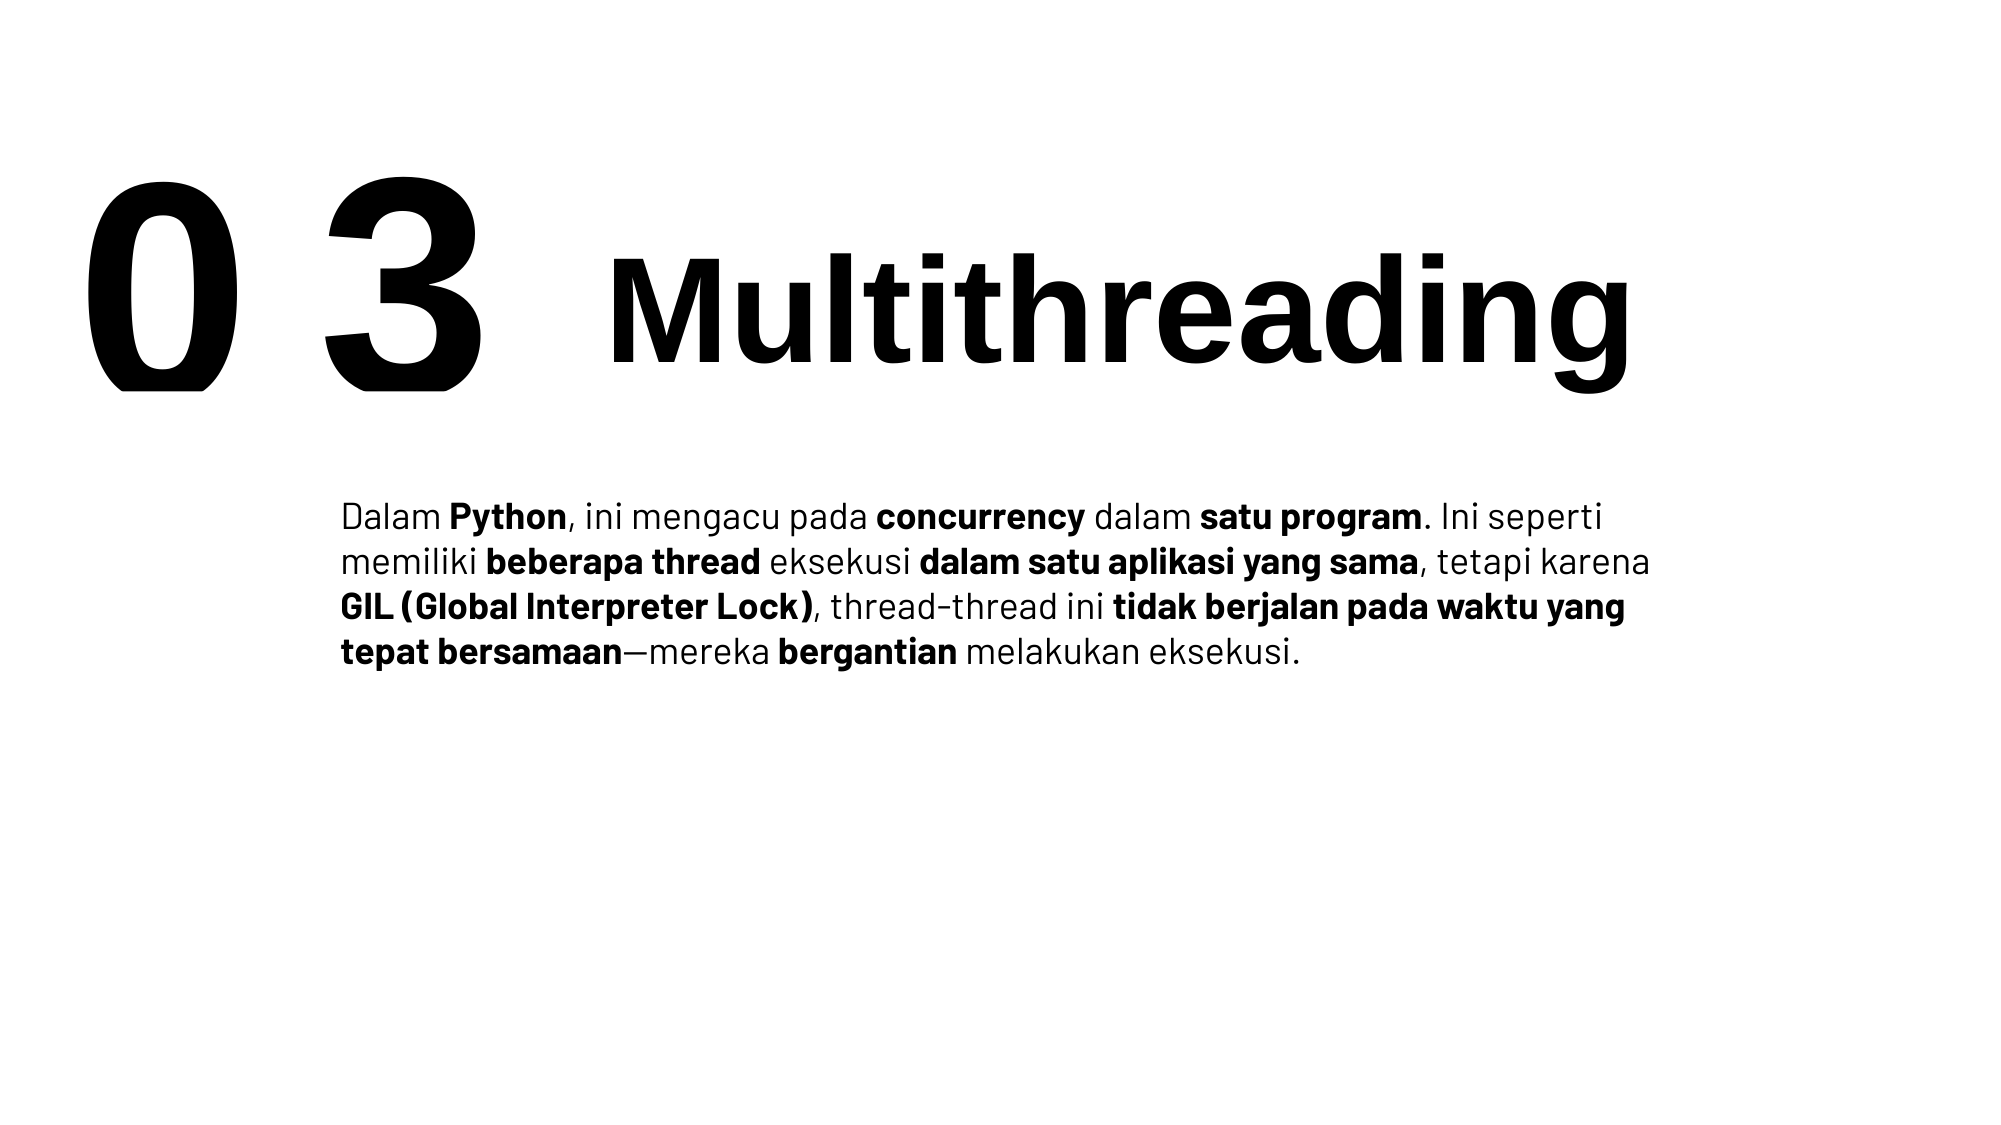

9
8
7
6
5
4
3
2
1
0
0
2
4
5
6
7
8
9
3
1
Multithreading

Dalam Python, ini mengacu pada concurrency dalam satu program. Ini seperti memiliki beberapa thread eksekusi dalam satu aplikasi yang sama, tetapi karena GIL (Global Interpreter Lock), thread-thread ini tidak berjalan pada waktu yang tepat bersamaan—mereka bergantian melakukan eksekusi.